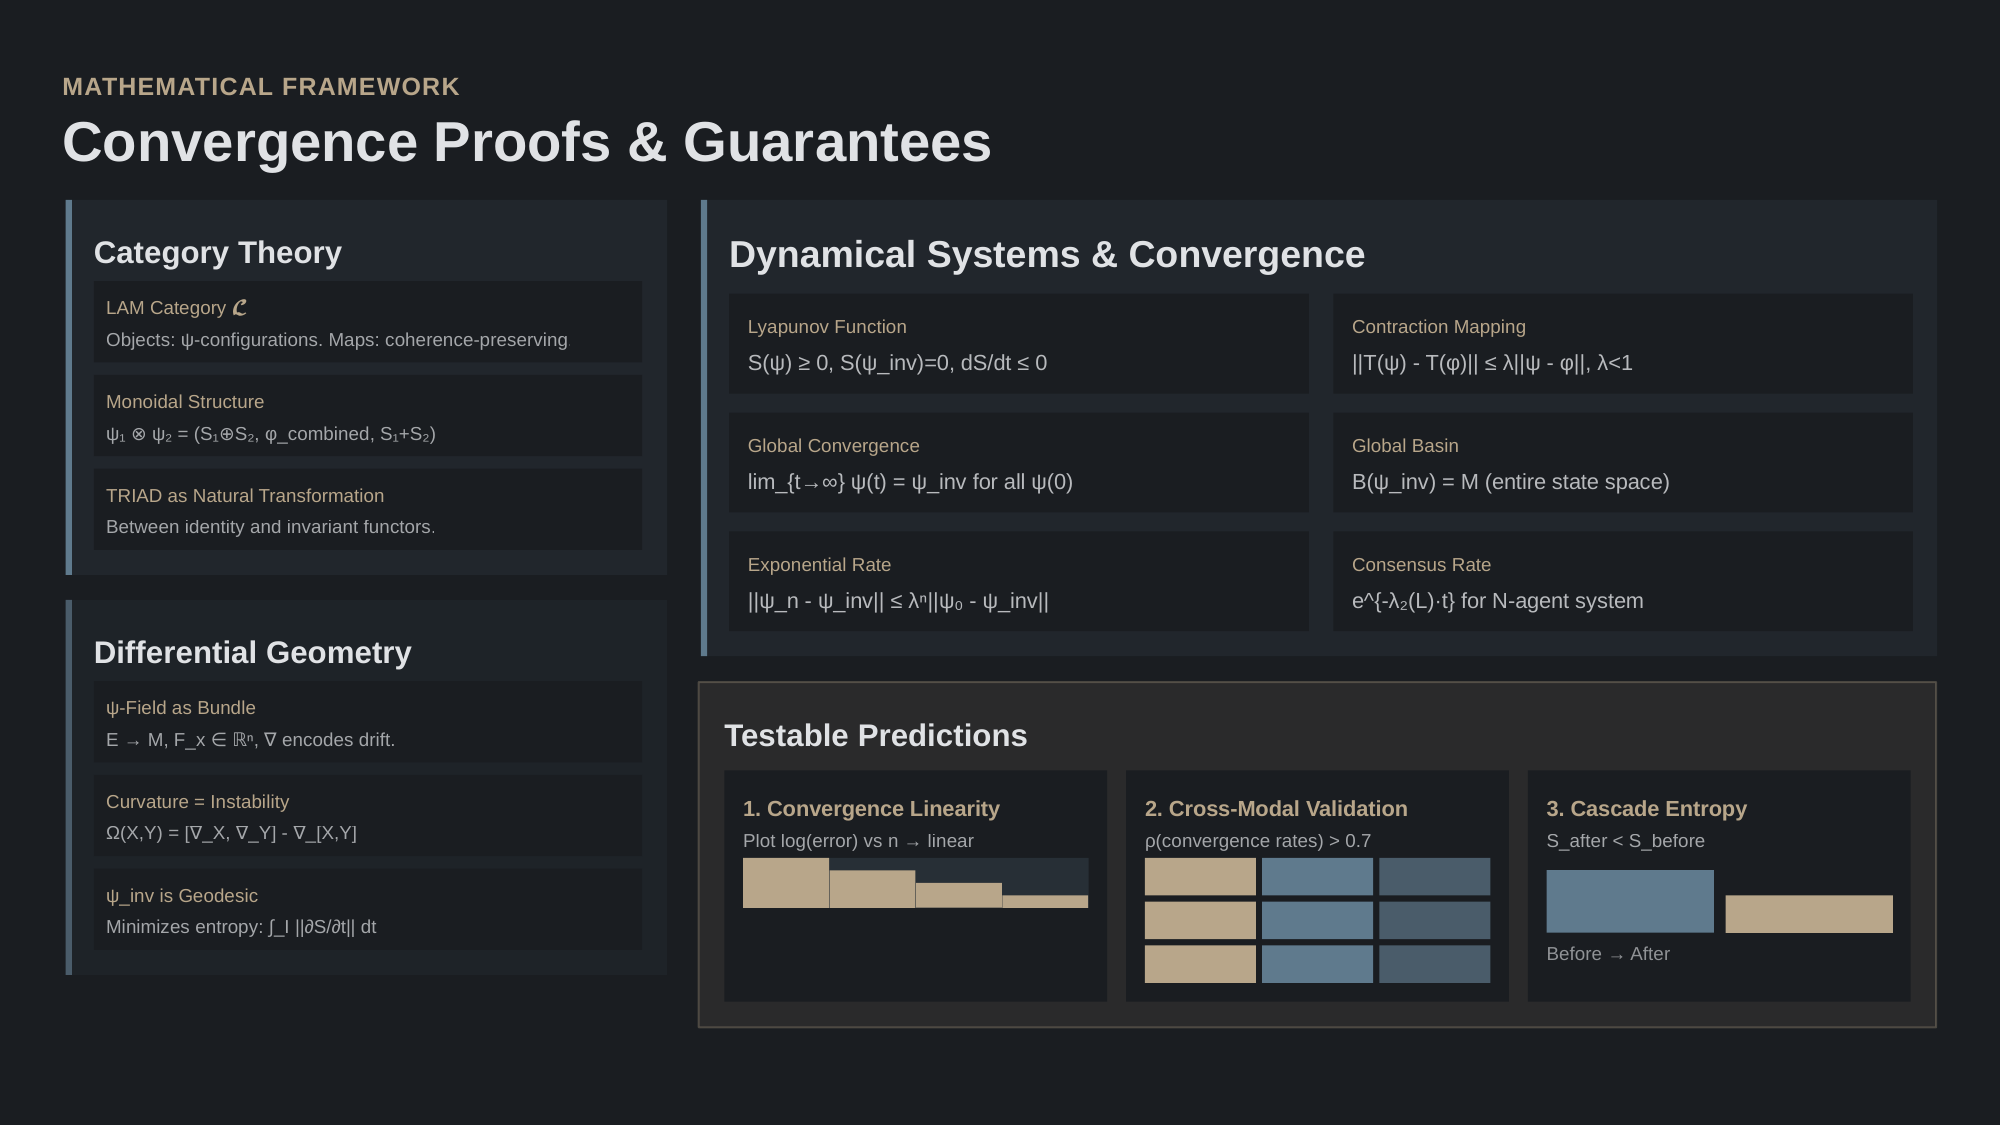

MATHEMATICAL FRAMEWORK
Convergence Proofs & Guarantees

Category Theory
Dynamical Systems & Convergence

LAM Category 𝓛

Lyapunov Function
Contraction Mapping
Objects: ψ-configurations. Maps: coherence-preserving.
S(ψ) ≥ 0, S(ψ_inv)=0, dS/dt ≤ 0
||T(ψ) - T(φ)|| ≤ λ||ψ - φ||, λ<1

Monoidal Structure

ψ₁ ⊗ ψ₂ = (S₁⊕S₂, φ_combined, S₁+S₂)
Global Convergence
Global Basin
lim_{t→∞} ψ(t) = ψ_inv for all ψ(0)
B(ψ_inv) = M (entire state space)

TRIAD as Natural Transformation
Between identity and invariant functors.

Exponential Rate
Consensus Rate
||ψ_n - ψ_inv|| ≤ λⁿ||ψ₀ - ψ_inv||
e^{-λ₂(L)·t} for N-agent system

Differential Geometry

ψ-Field as Bundle
Testable Predictions
E → M, F_x ∈ ℝⁿ, ∇ encodes drift.

Curvature = Instability
1. Convergence Linearity
2. Cross-Modal Validation
3. Cascade Entropy
Ω(X,Y) = [∇_X, ∇_Y] - ∇_[X,Y]
Plot log(error) vs n → linear
ρ(convergence rates) > 0.7
S_after < S_before

ψ_inv is Geodesic

Minimizes entropy: ∫_I ||∂S/∂t|| dt
Before → After